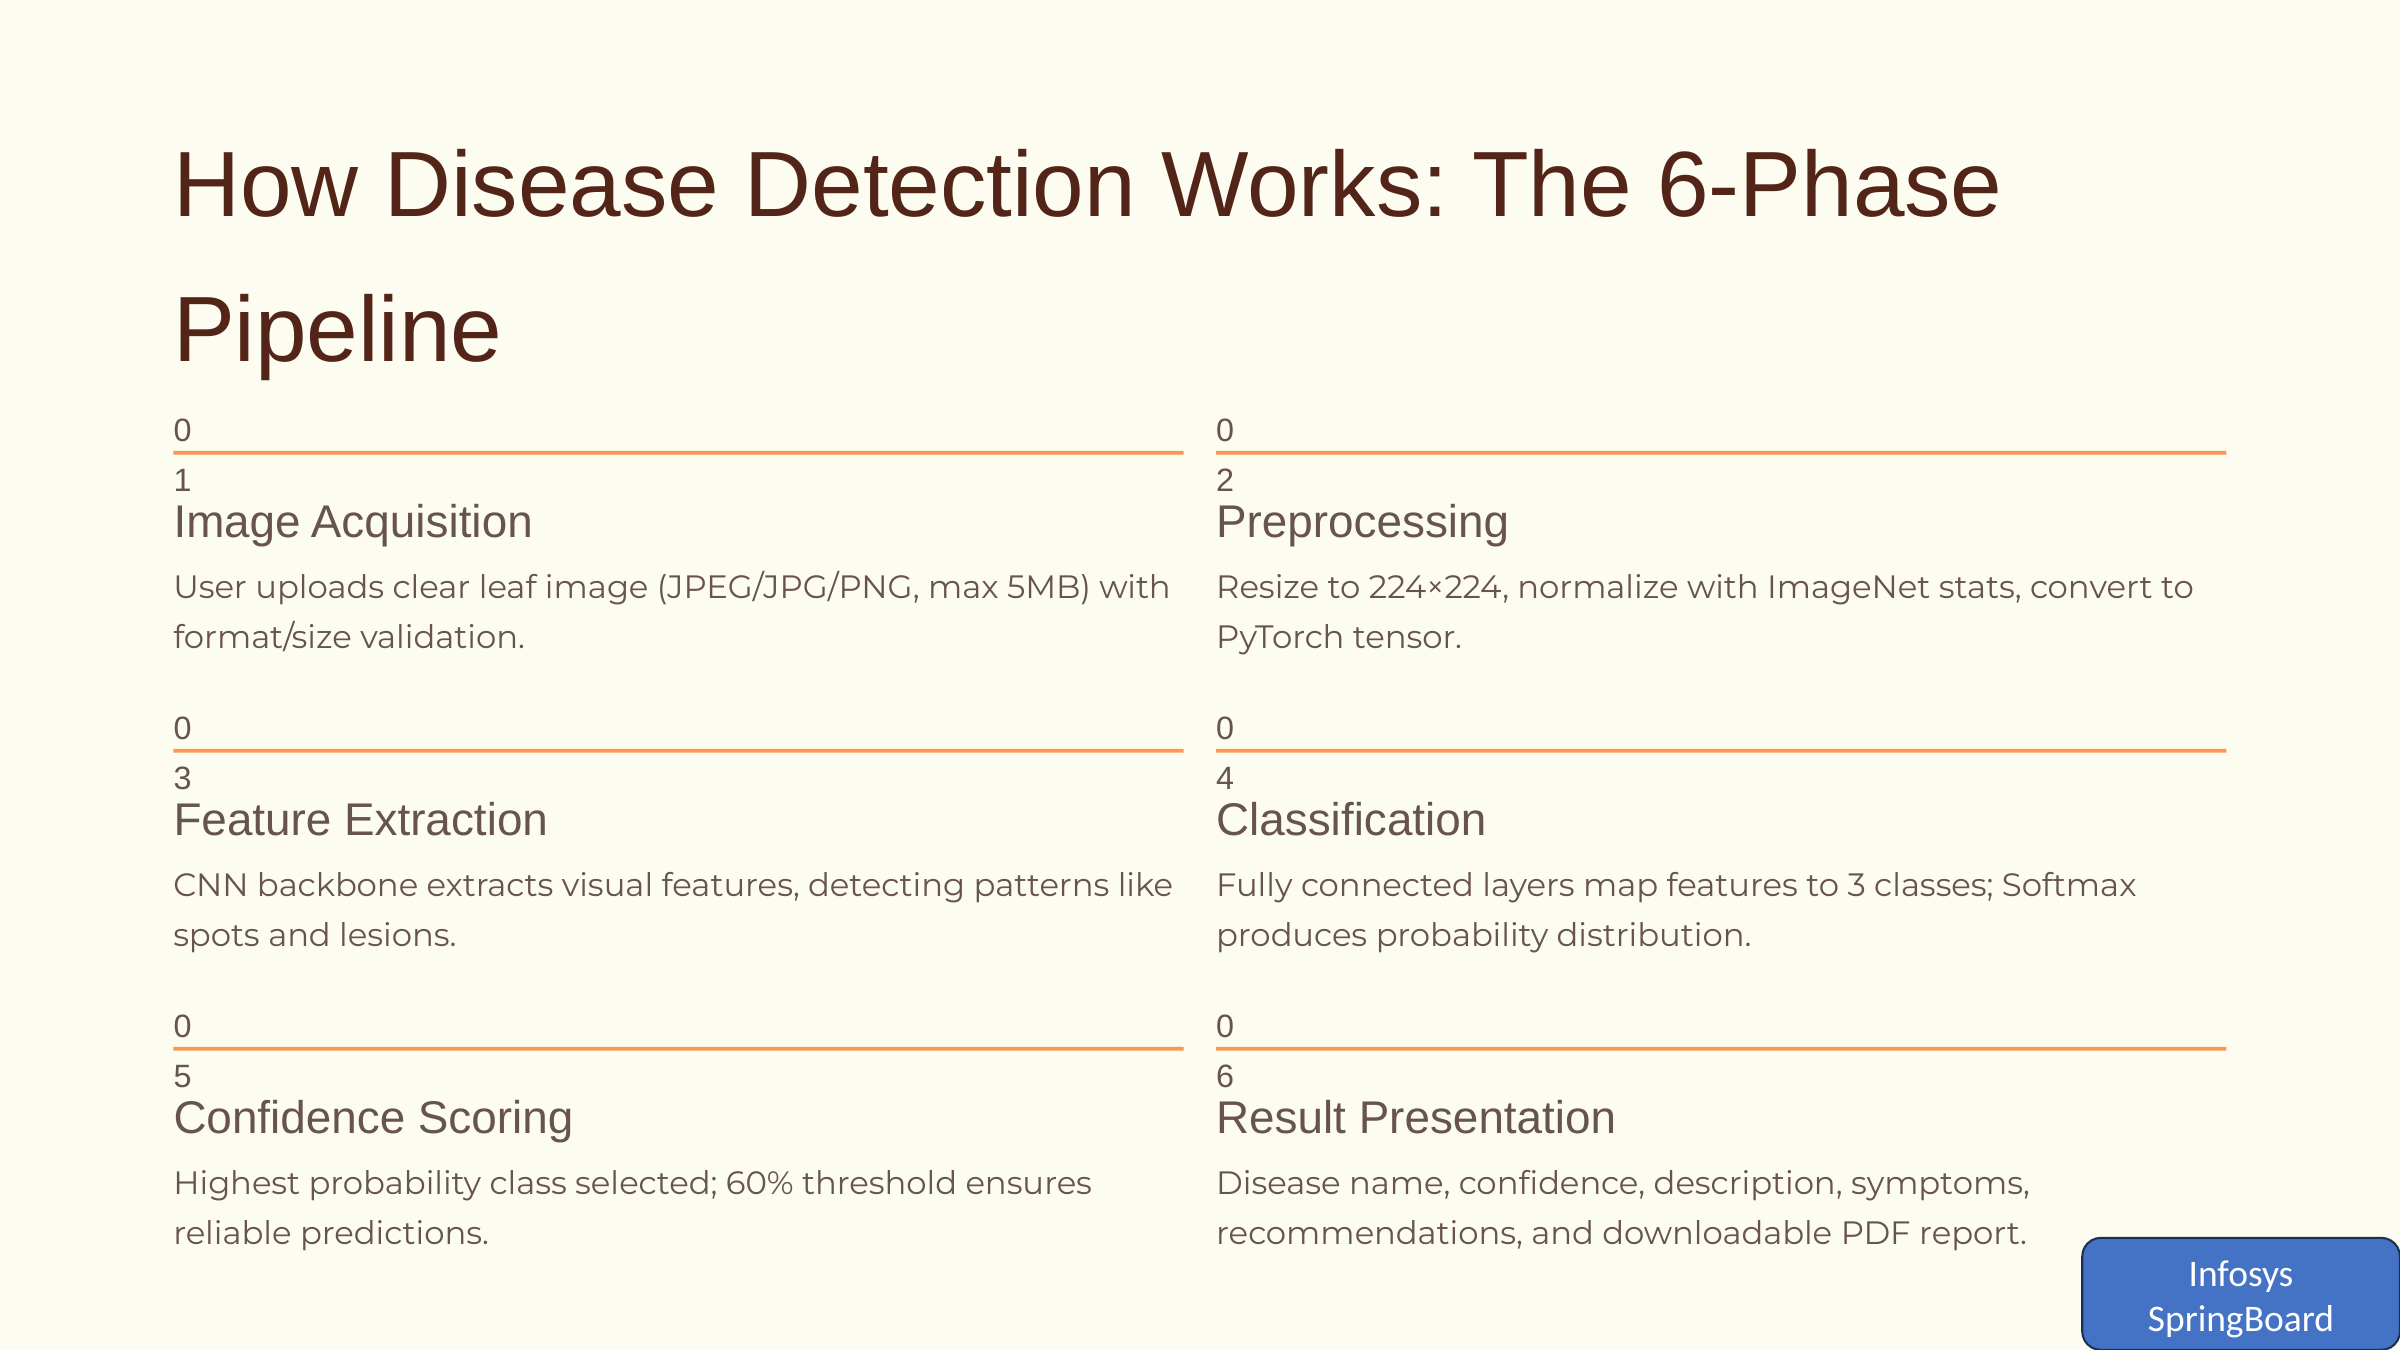

How Disease Detection Works: The 6-Phase Pipeline
01
02

Image Acquisition
Preprocessing
User uploads clear leaf image (JPEG/JPG/PNG, max 5MB) with format/size validation.
Resize to 224×224, normalize with ImageNet stats, convert to PyTorch tensor.
03
04

Feature Extraction
Classification
CNN backbone extracts visual features, detecting patterns like spots and lesions.
Fully connected layers map features to 3 classes; Softmax produces probability distribution.
05
06

Confidence Scoring
Result Presentation
Highest probability class selected; 60% threshold ensures reliable predictions.
Disease name, confidence, description, symptoms, recommendations, and downloadable PDF report.
Infosys SpringBoard